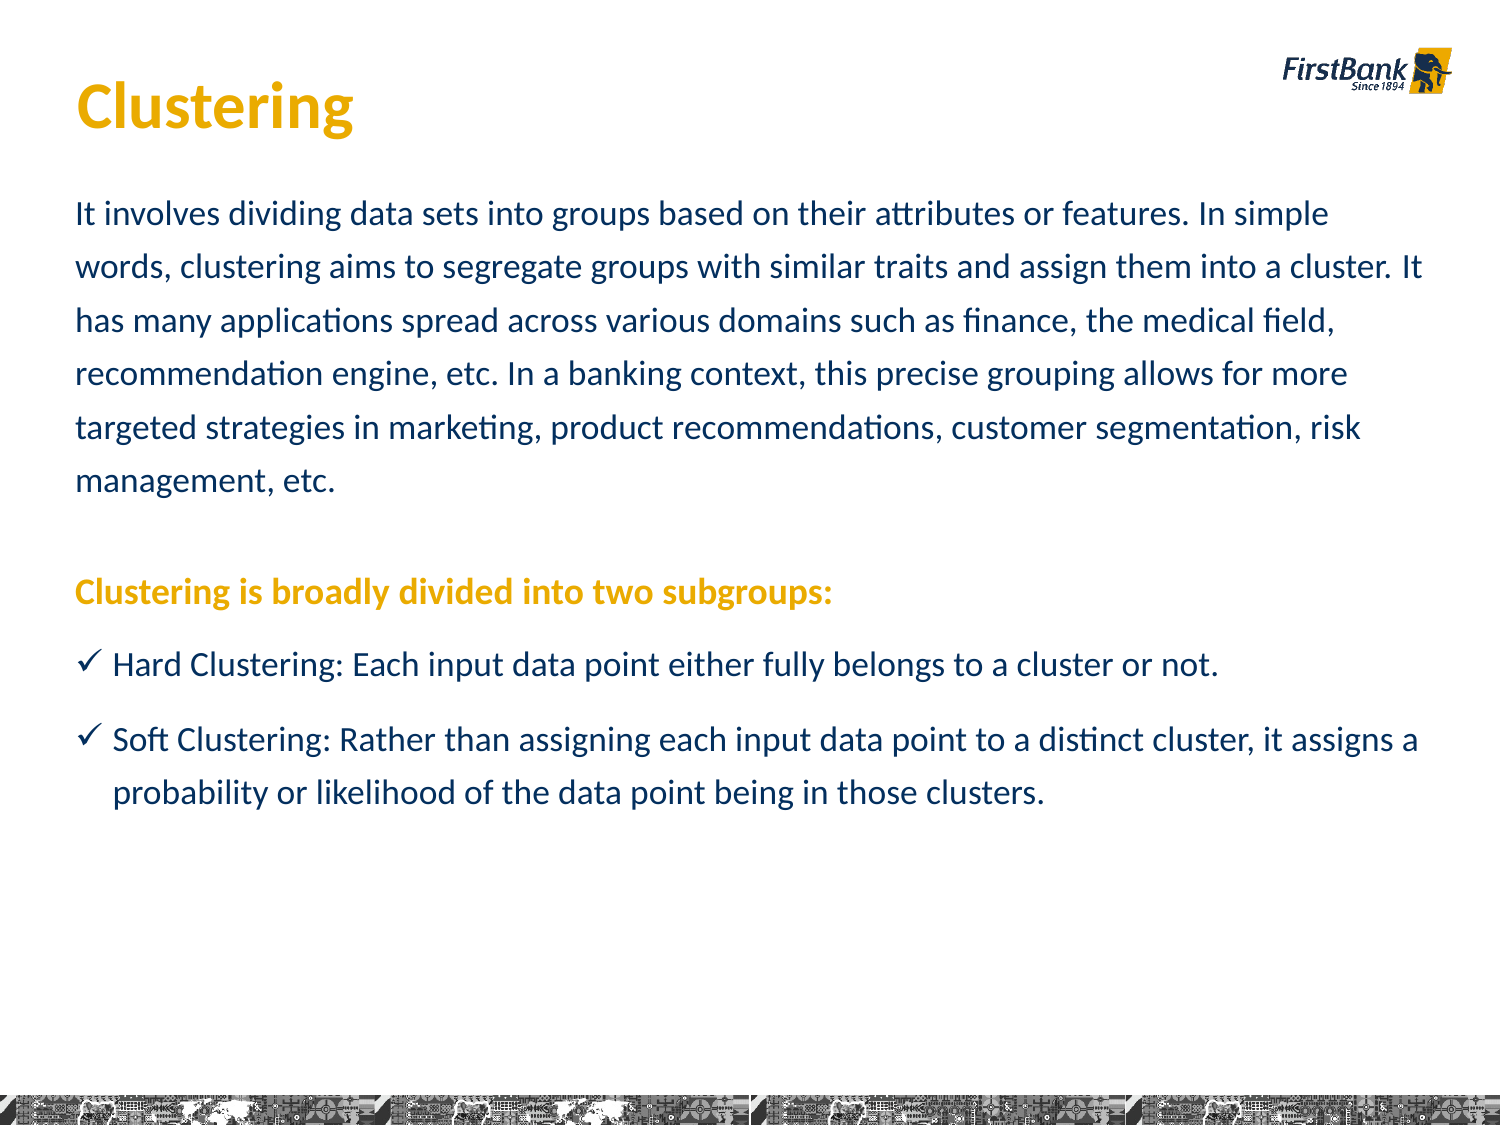

# Clustering
It involves dividing data sets into groups based on their attributes or features. In simple words, clustering aims to segregate groups with similar traits and assign them into a cluster. It has many applications spread across various domains such as finance, the medical field, recommendation engine, etc. In a banking context, this precise grouping allows for more targeted strategies in marketing, product recommendations, customer segmentation, risk management, etc.

Clustering is broadly divided into two subgroups:
Hard Clustering: Each input data point either fully belongs to a cluster or not.
Soft Clustering: Rather than assigning each input data point to a distinct cluster, it assigns a probability or likelihood of the data point being in those clusters.